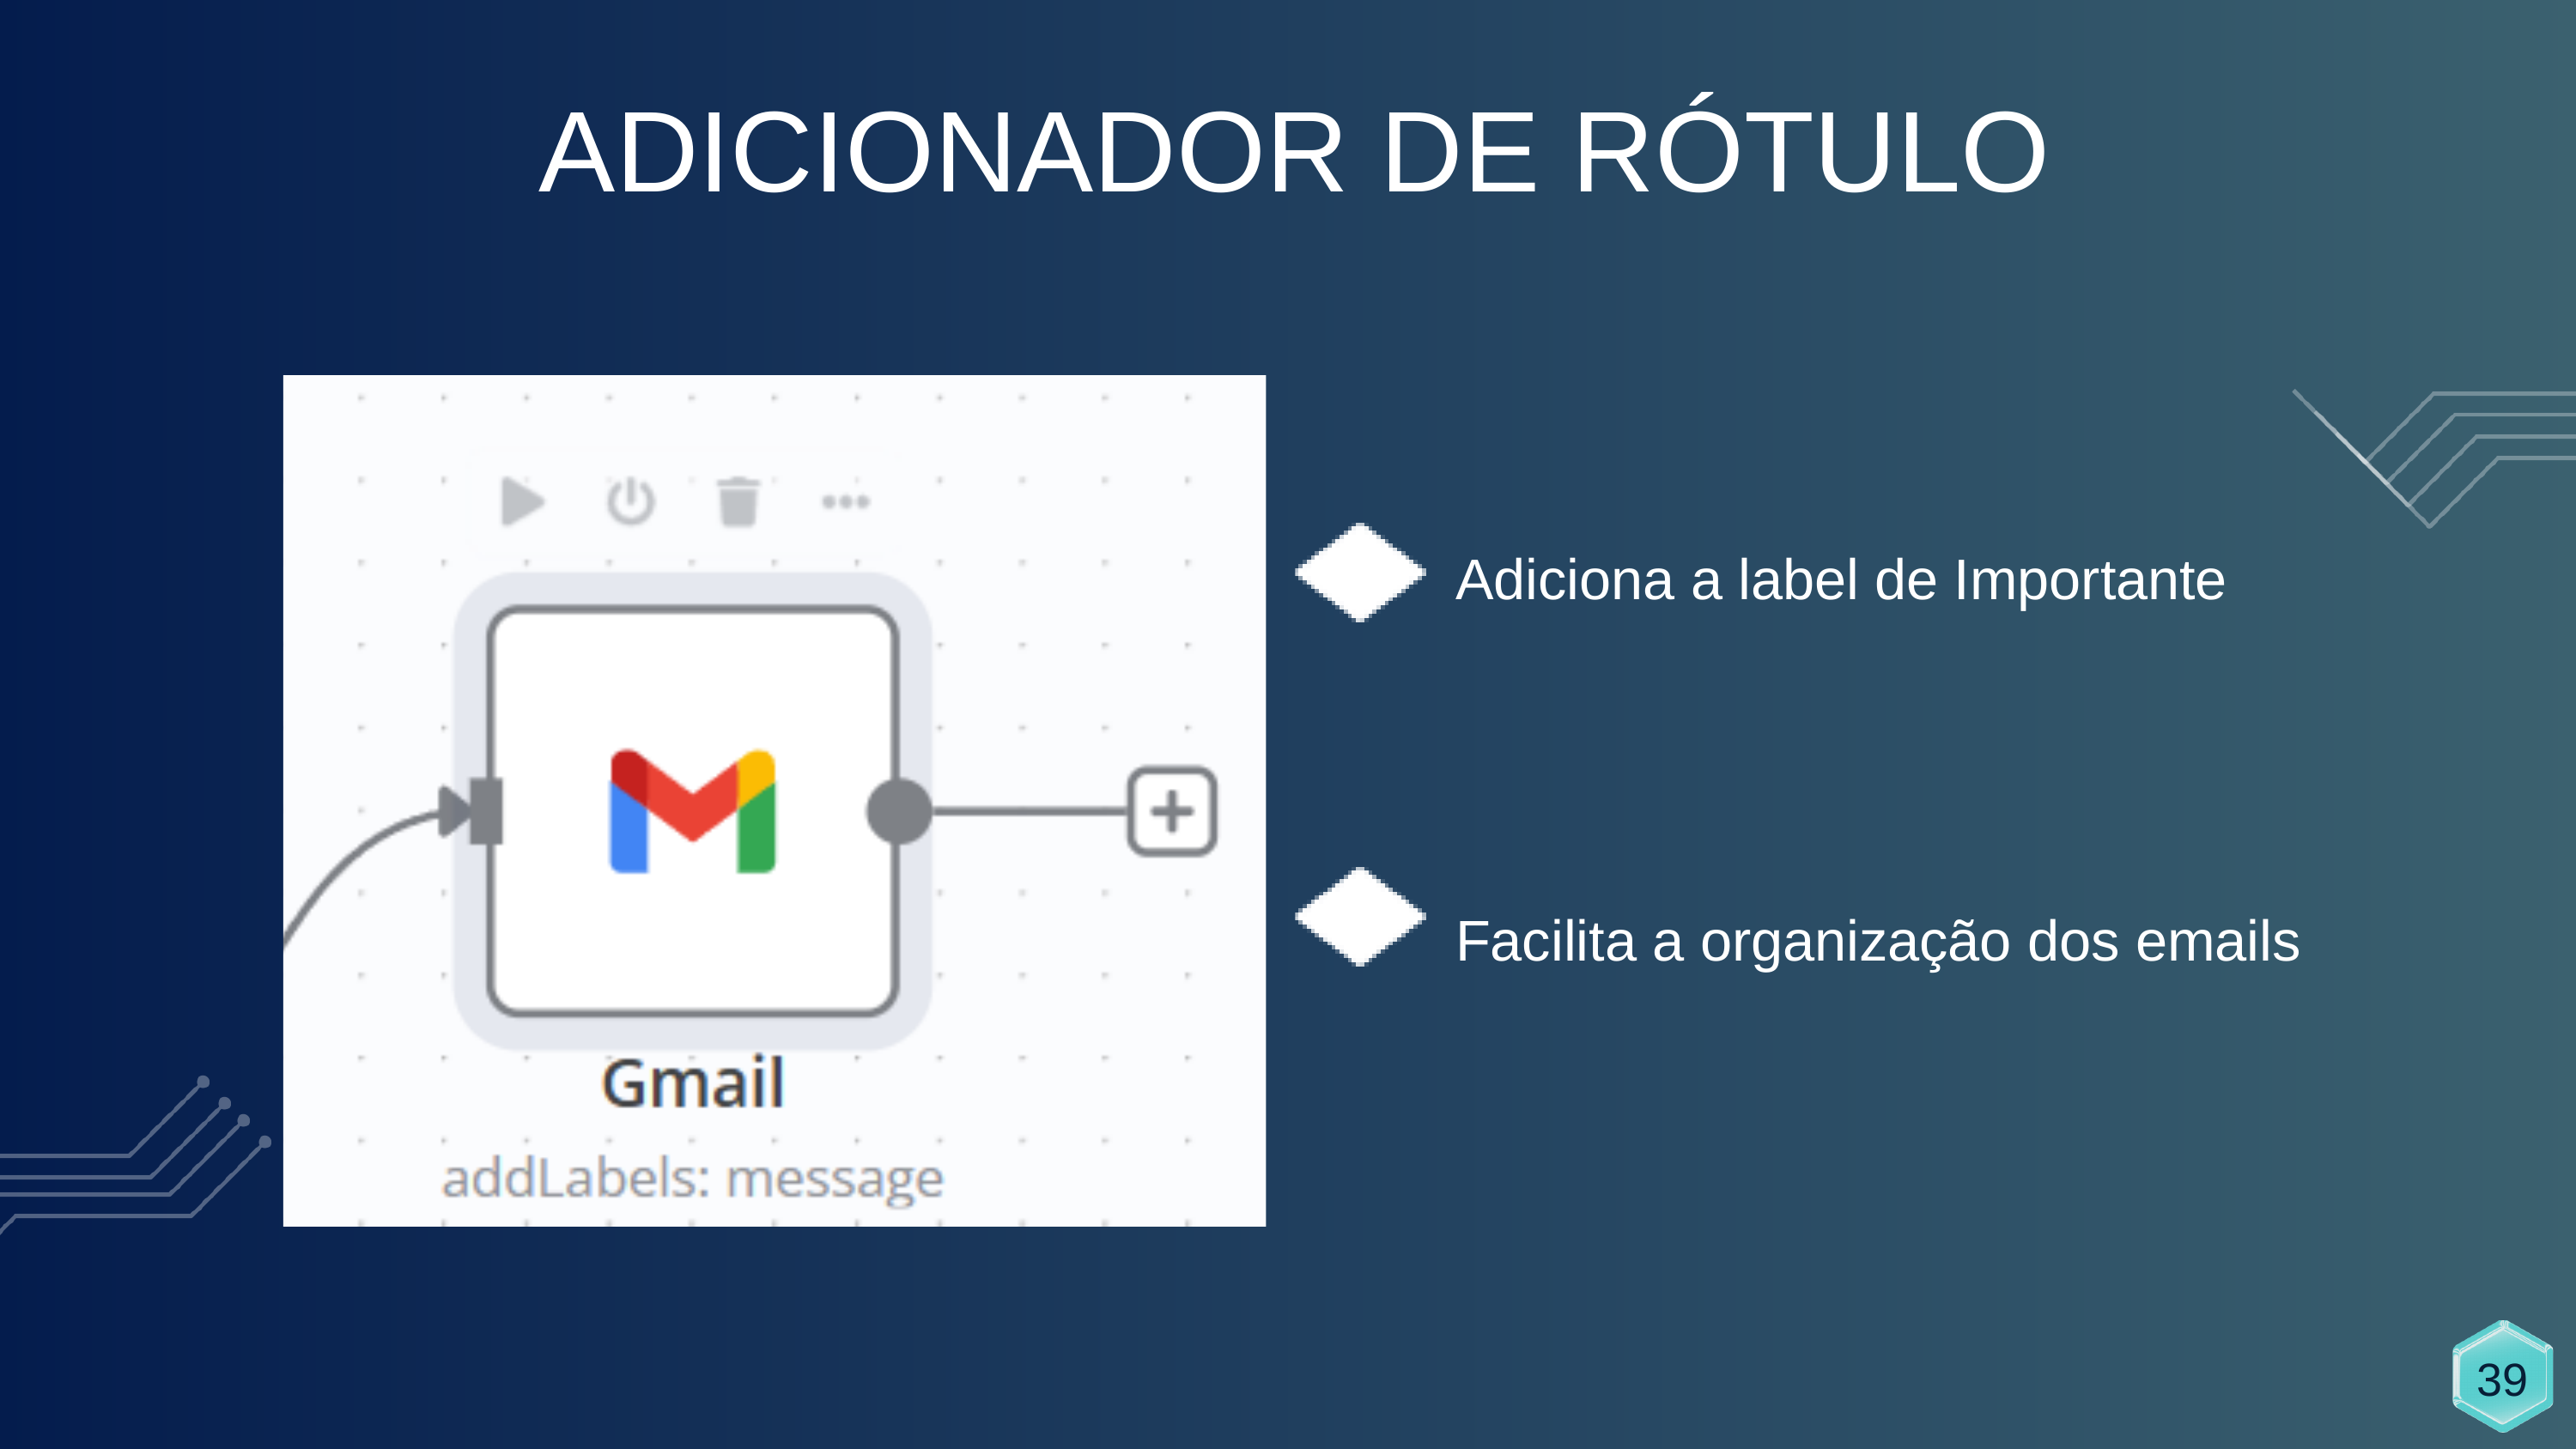

ADICIONADOR DE RÓTULO

Adiciona a label de Importante

Facilita a organização dos emails

39